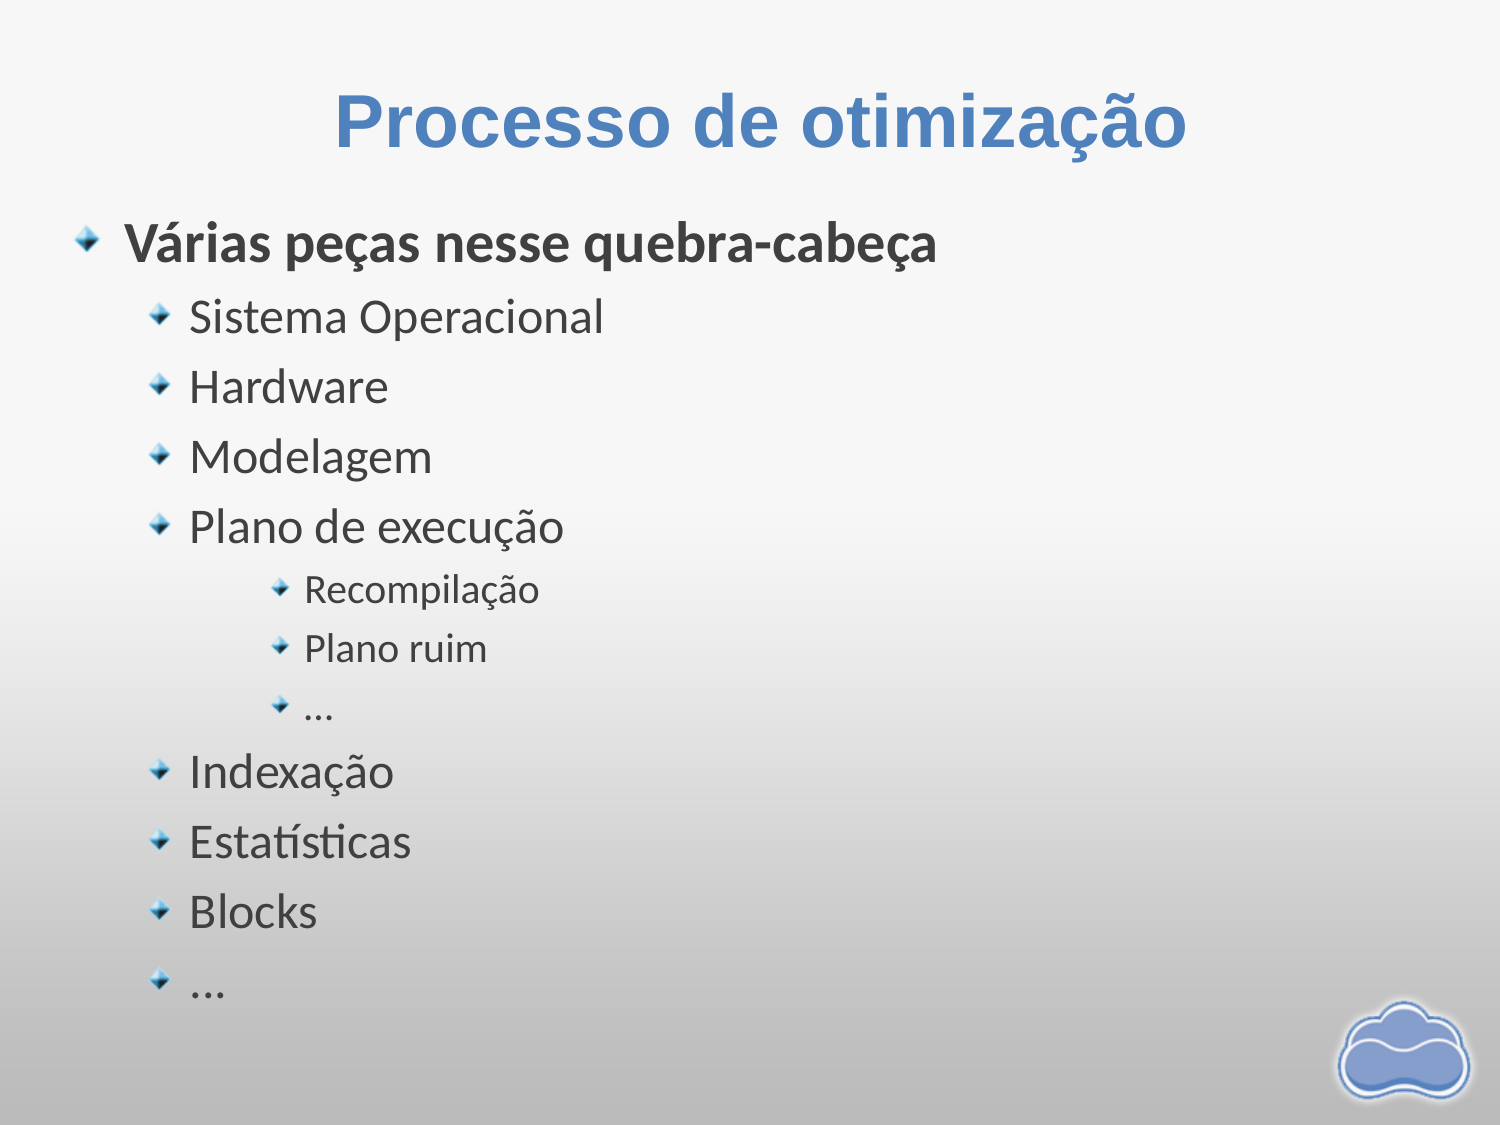

# Processo de otimização
Várias peças nesse quebra-cabeça
Sistema Operacional
Hardware
Modelagem
Plano de execução
Recompilação
Plano ruim
…
Indexação
Estatísticas
Blocks
...